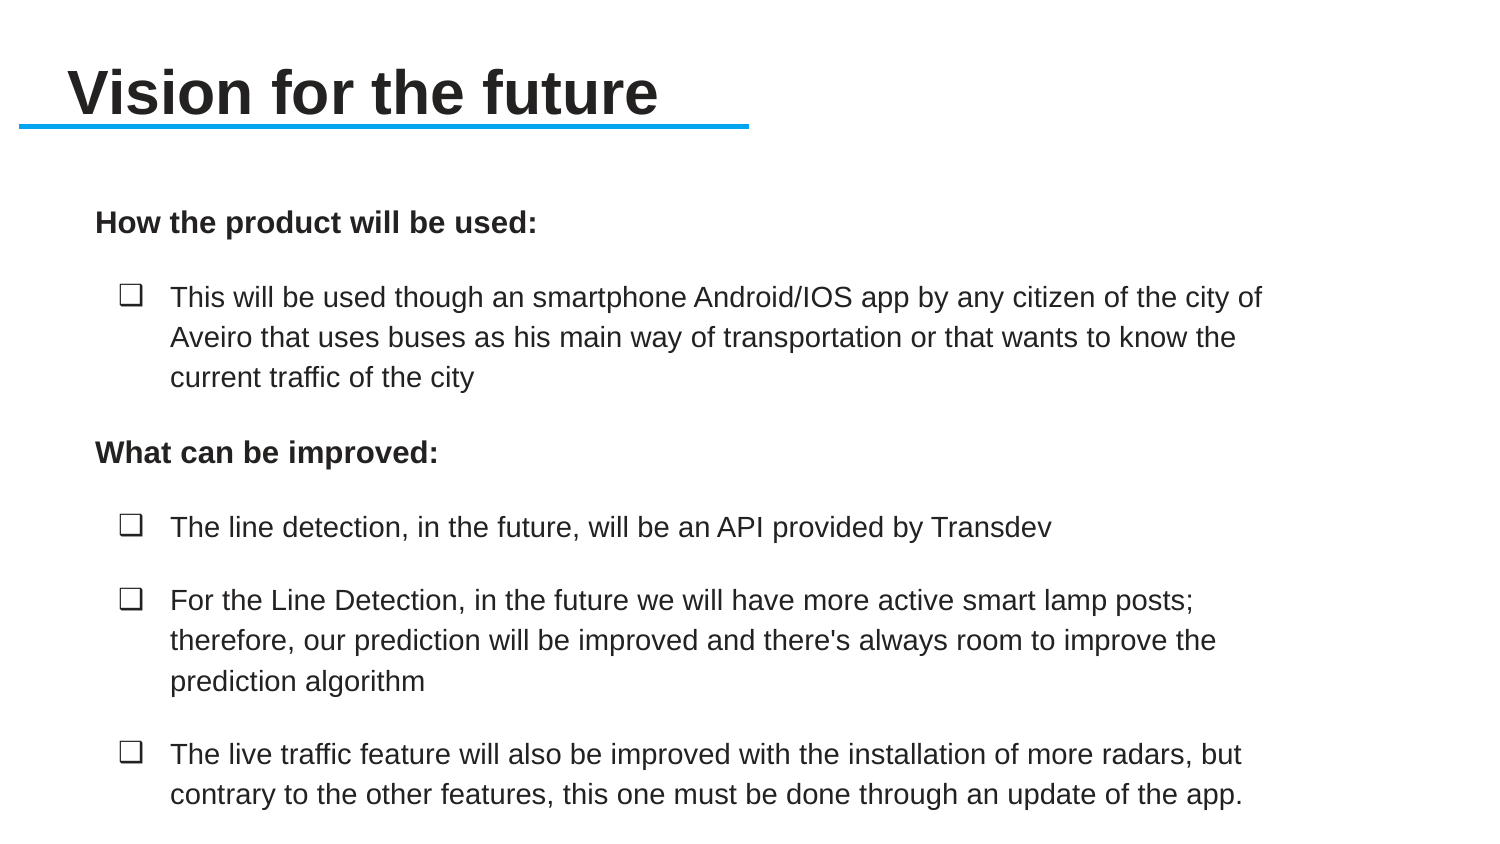

# Vision for the future
How the product will be used:
This will be used though an smartphone Android/IOS app by any citizen of the city of Aveiro that uses buses as his main way of transportation or that wants to know the current traffic of the city
What can be improved:
The line detection, in the future, will be an API provided by Transdev
For the Line Detection, in the future we will have more active smart lamp posts; therefore, our prediction will be improved and there's always room to improve the prediction algorithm
The live traffic feature will also be improved with the installation of more radars, but contrary to the other features, this one must be done through an update of the app.